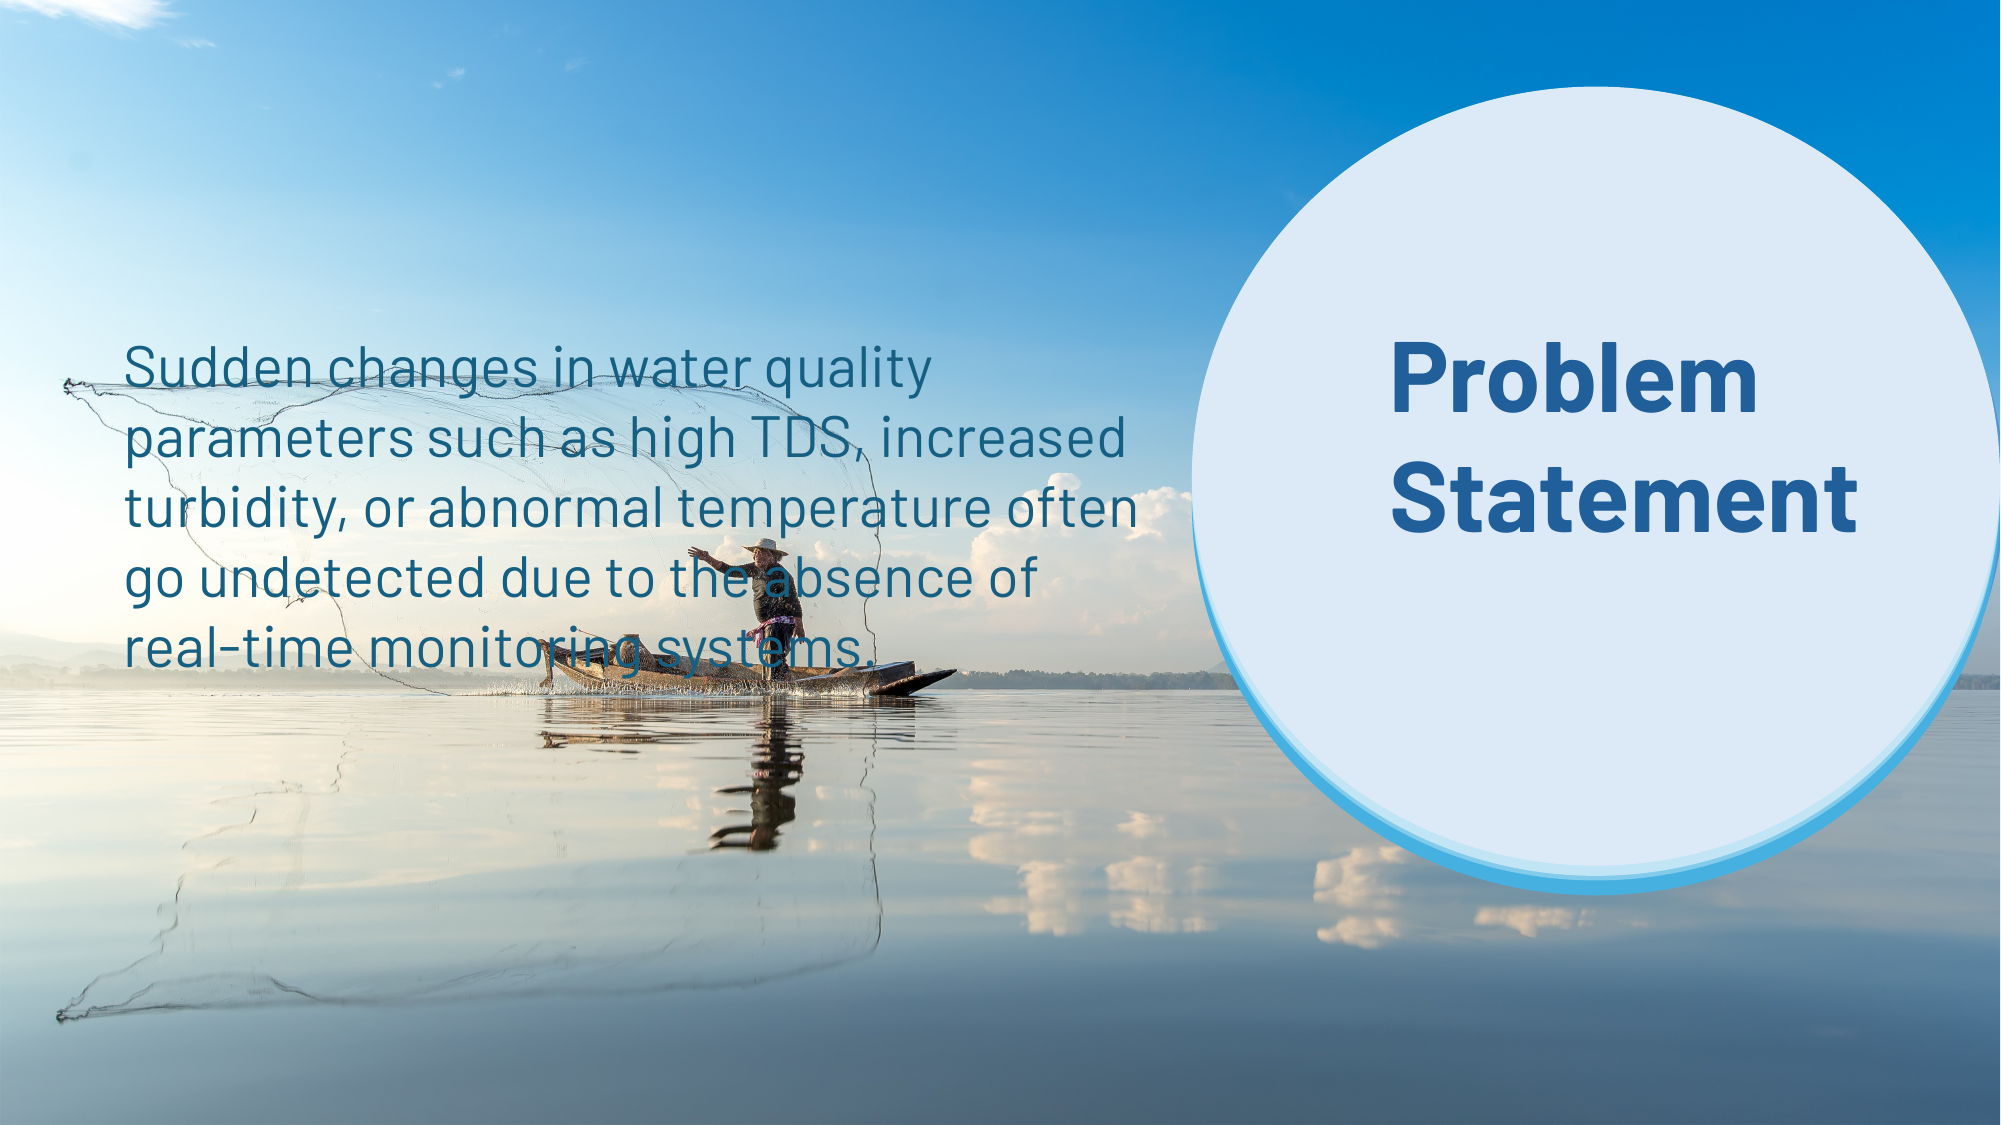

Problem Statement
Sudden changes in water quality parameters such as high TDS, increased turbidity, or abnormal temperature often go undetected due to the absence of real-time monitoring systems.